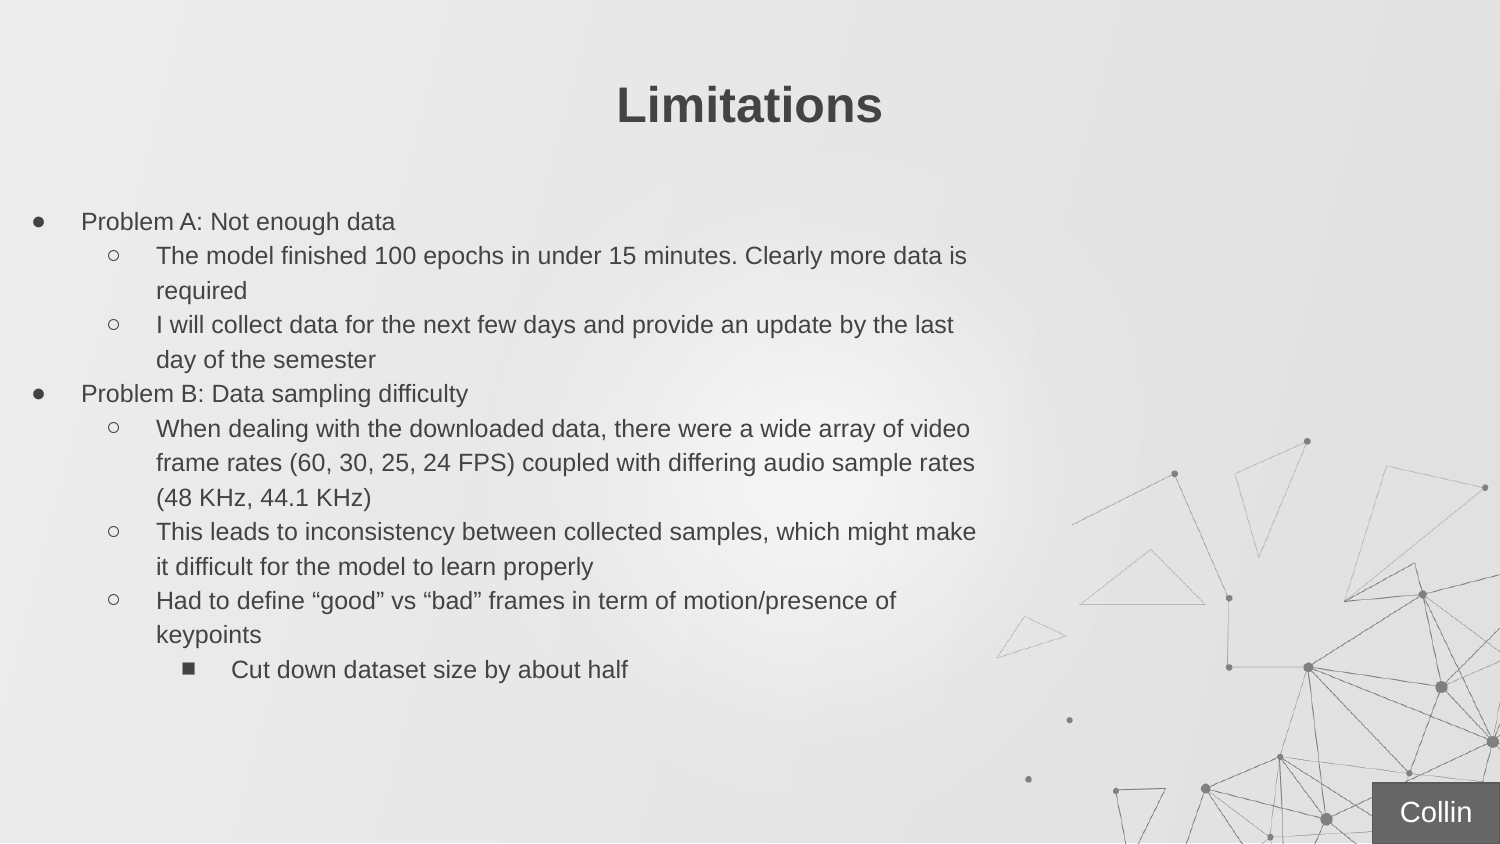

# Limitations
Problem A: Not enough data
The model finished 100 epochs in under 15 minutes. Clearly more data is required
I will collect data for the next few days and provide an update by the last day of the semester
Problem B: Data sampling difficulty
When dealing with the downloaded data, there were a wide array of video frame rates (60, 30, 25, 24 FPS) coupled with differing audio sample rates (48 KHz, 44.1 KHz)
This leads to inconsistency between collected samples, which might make it difficult for the model to learn properly
Had to define “good” vs “bad” frames in term of motion/presence of keypoints
Cut down dataset size by about half
Collin